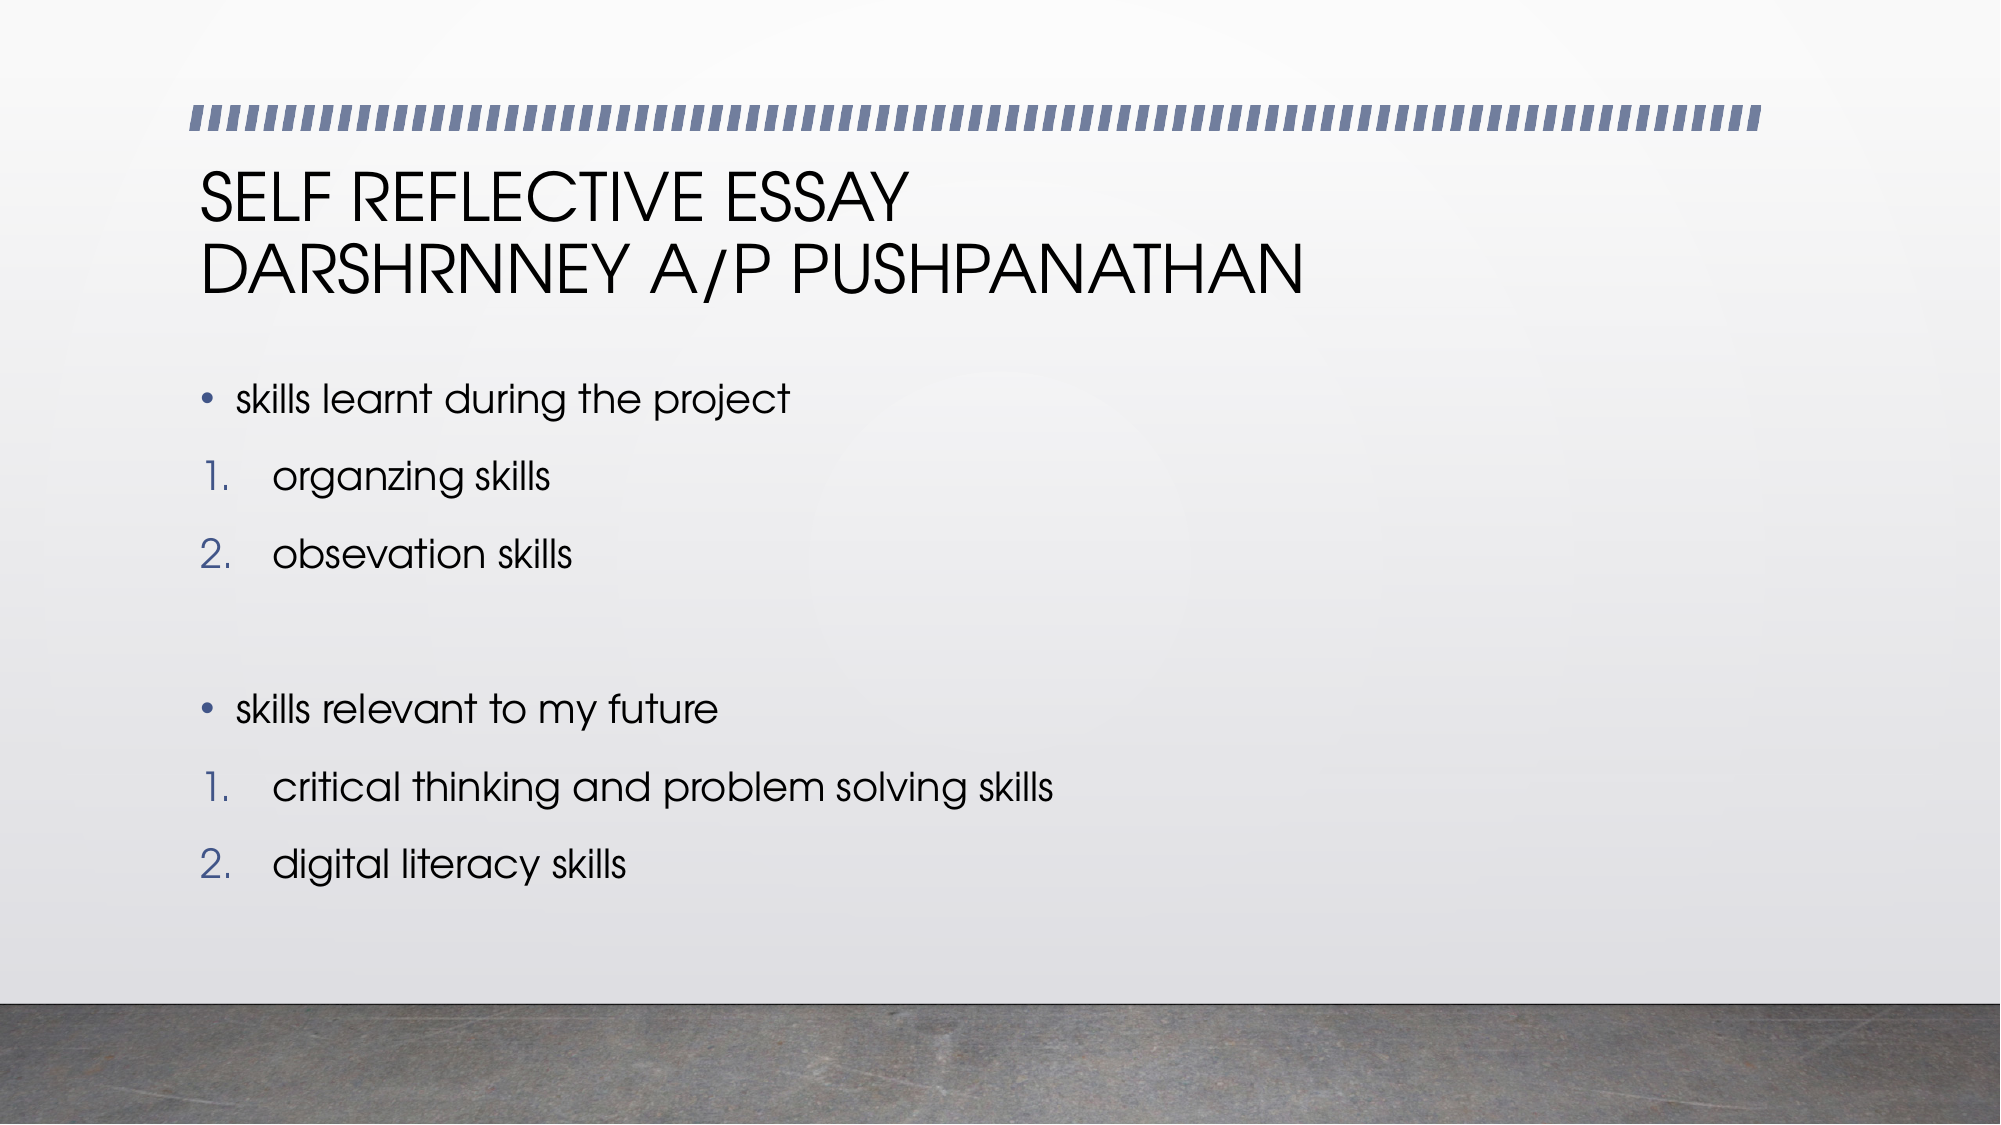

# SELF REFLECTIVE ESSAY DARSHRNNEY A/P PUSHPANATHAN
skills learnt during the project
organzing skills
obsevation skills

skills relevant to my future
critical thinking and problem solving skills
digital literacy skills